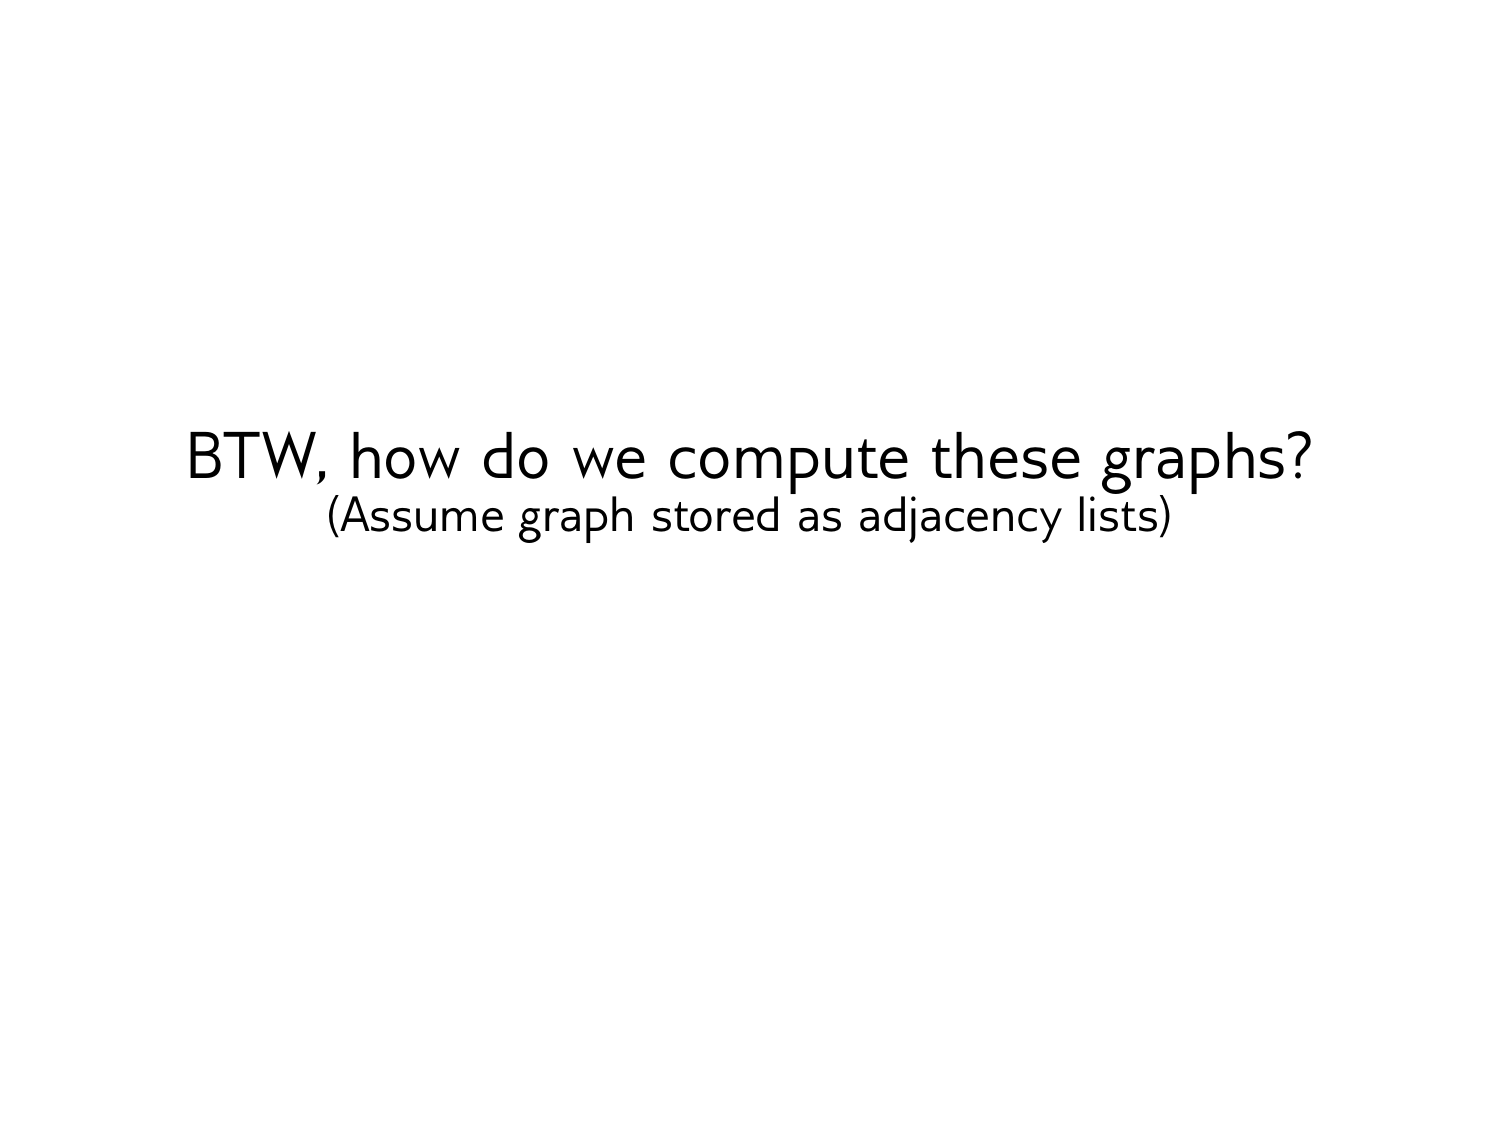

BTW, how do we compute these graphs?
(Assume graph stored as adjacency lists)